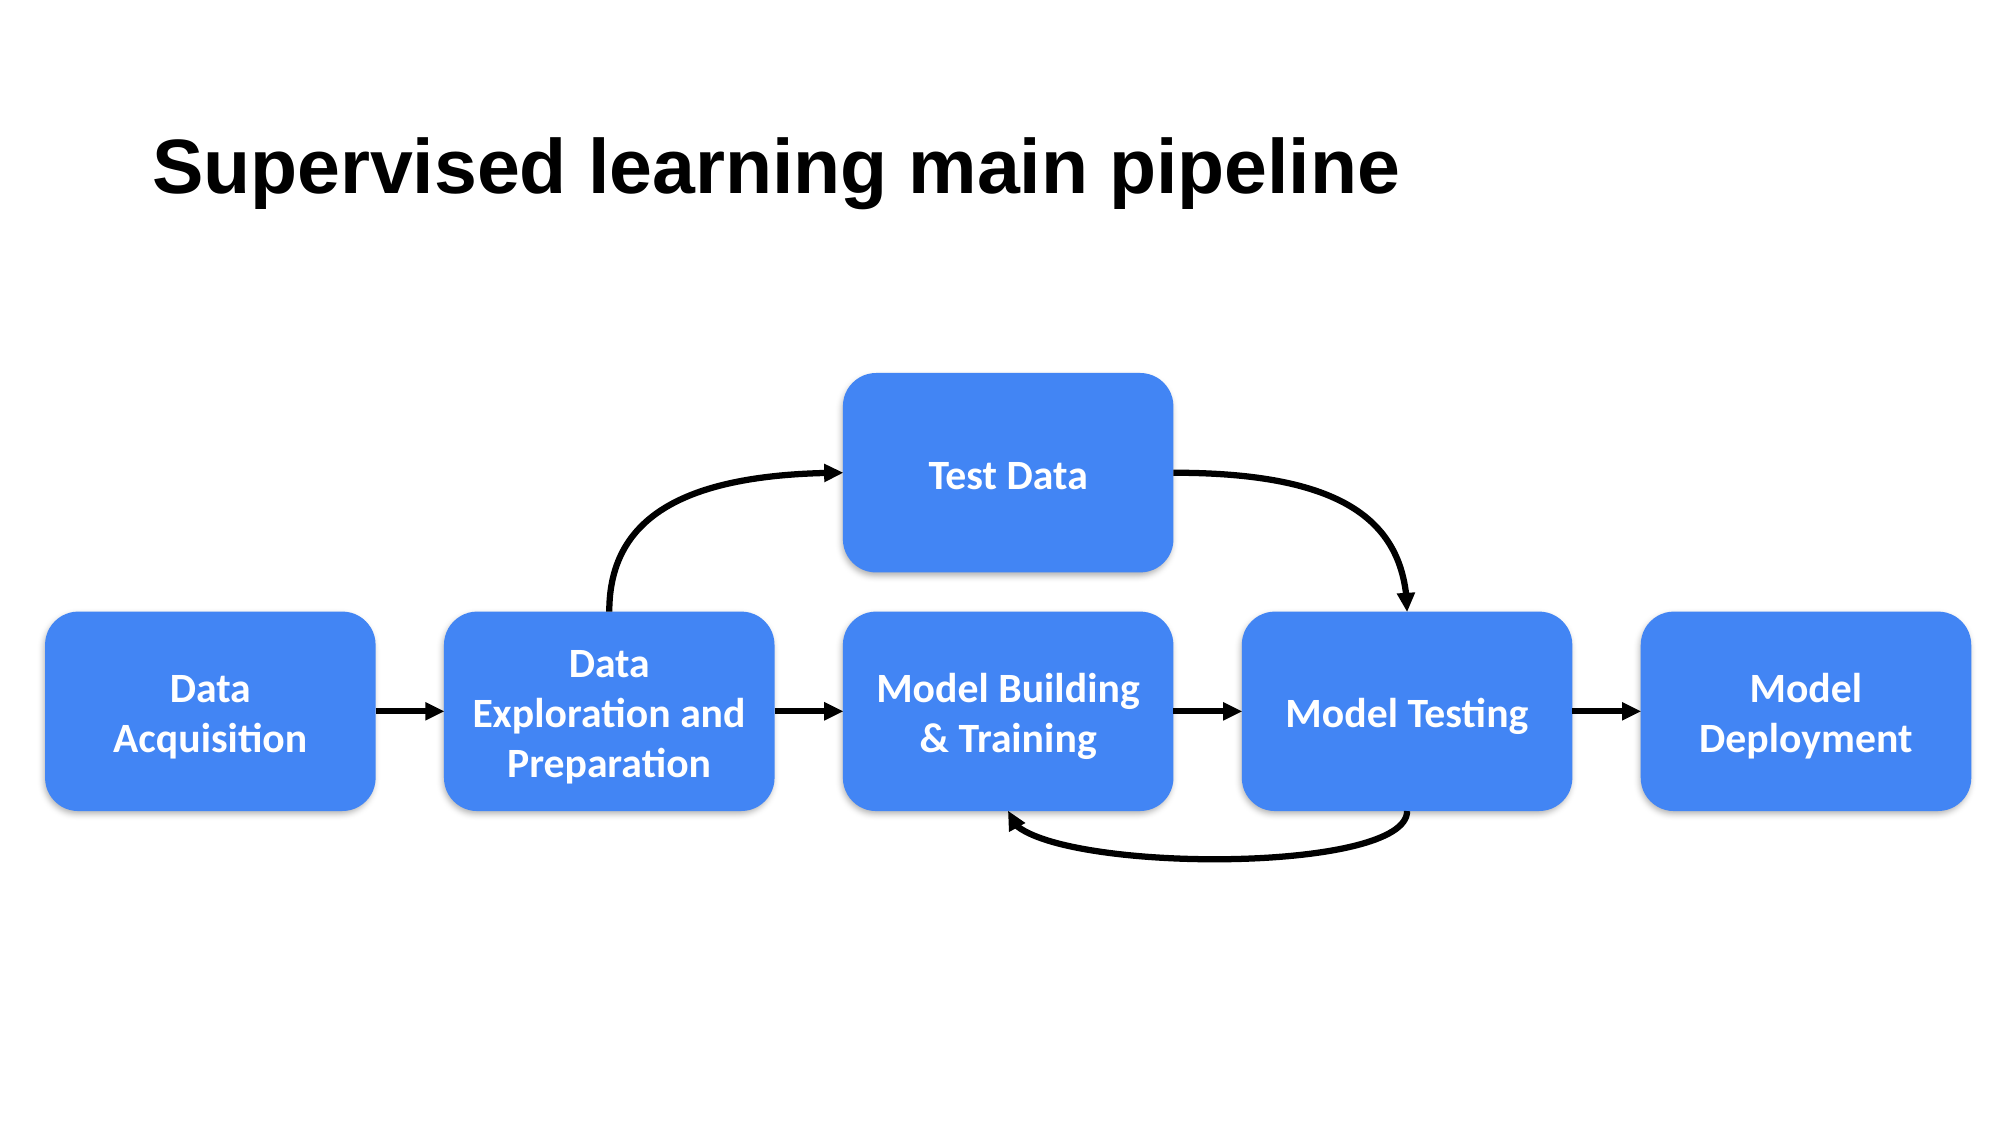

# Supervised learning main pipeline
Test Data
Model Deployment
Data Acquisition
Data Exploration and Preparation
Model Building & Training
Model Testing